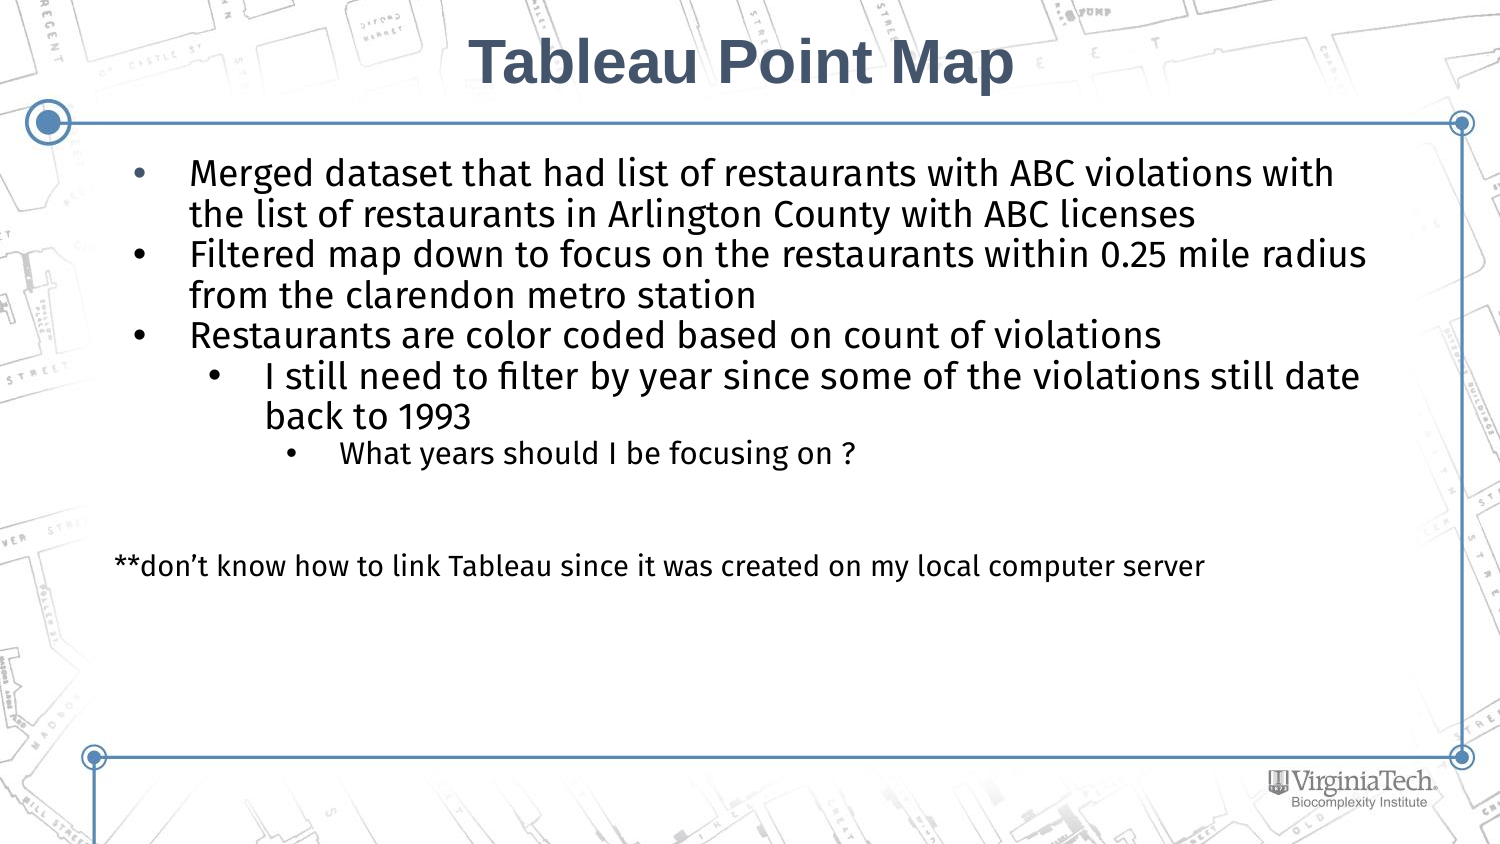

# Tableau Point Map
Merged dataset that had list of restaurants with ABC violations with the list of restaurants in Arlington County with ABC licenses
Filtered map down to focus on the restaurants within 0.25 mile radius from the clarendon metro station
Restaurants are color coded based on count of violations
I still need to filter by year since some of the violations still date back to 1993
What years should I be focusing on ?

**don’t know how to link Tableau since it was created on my local computer server